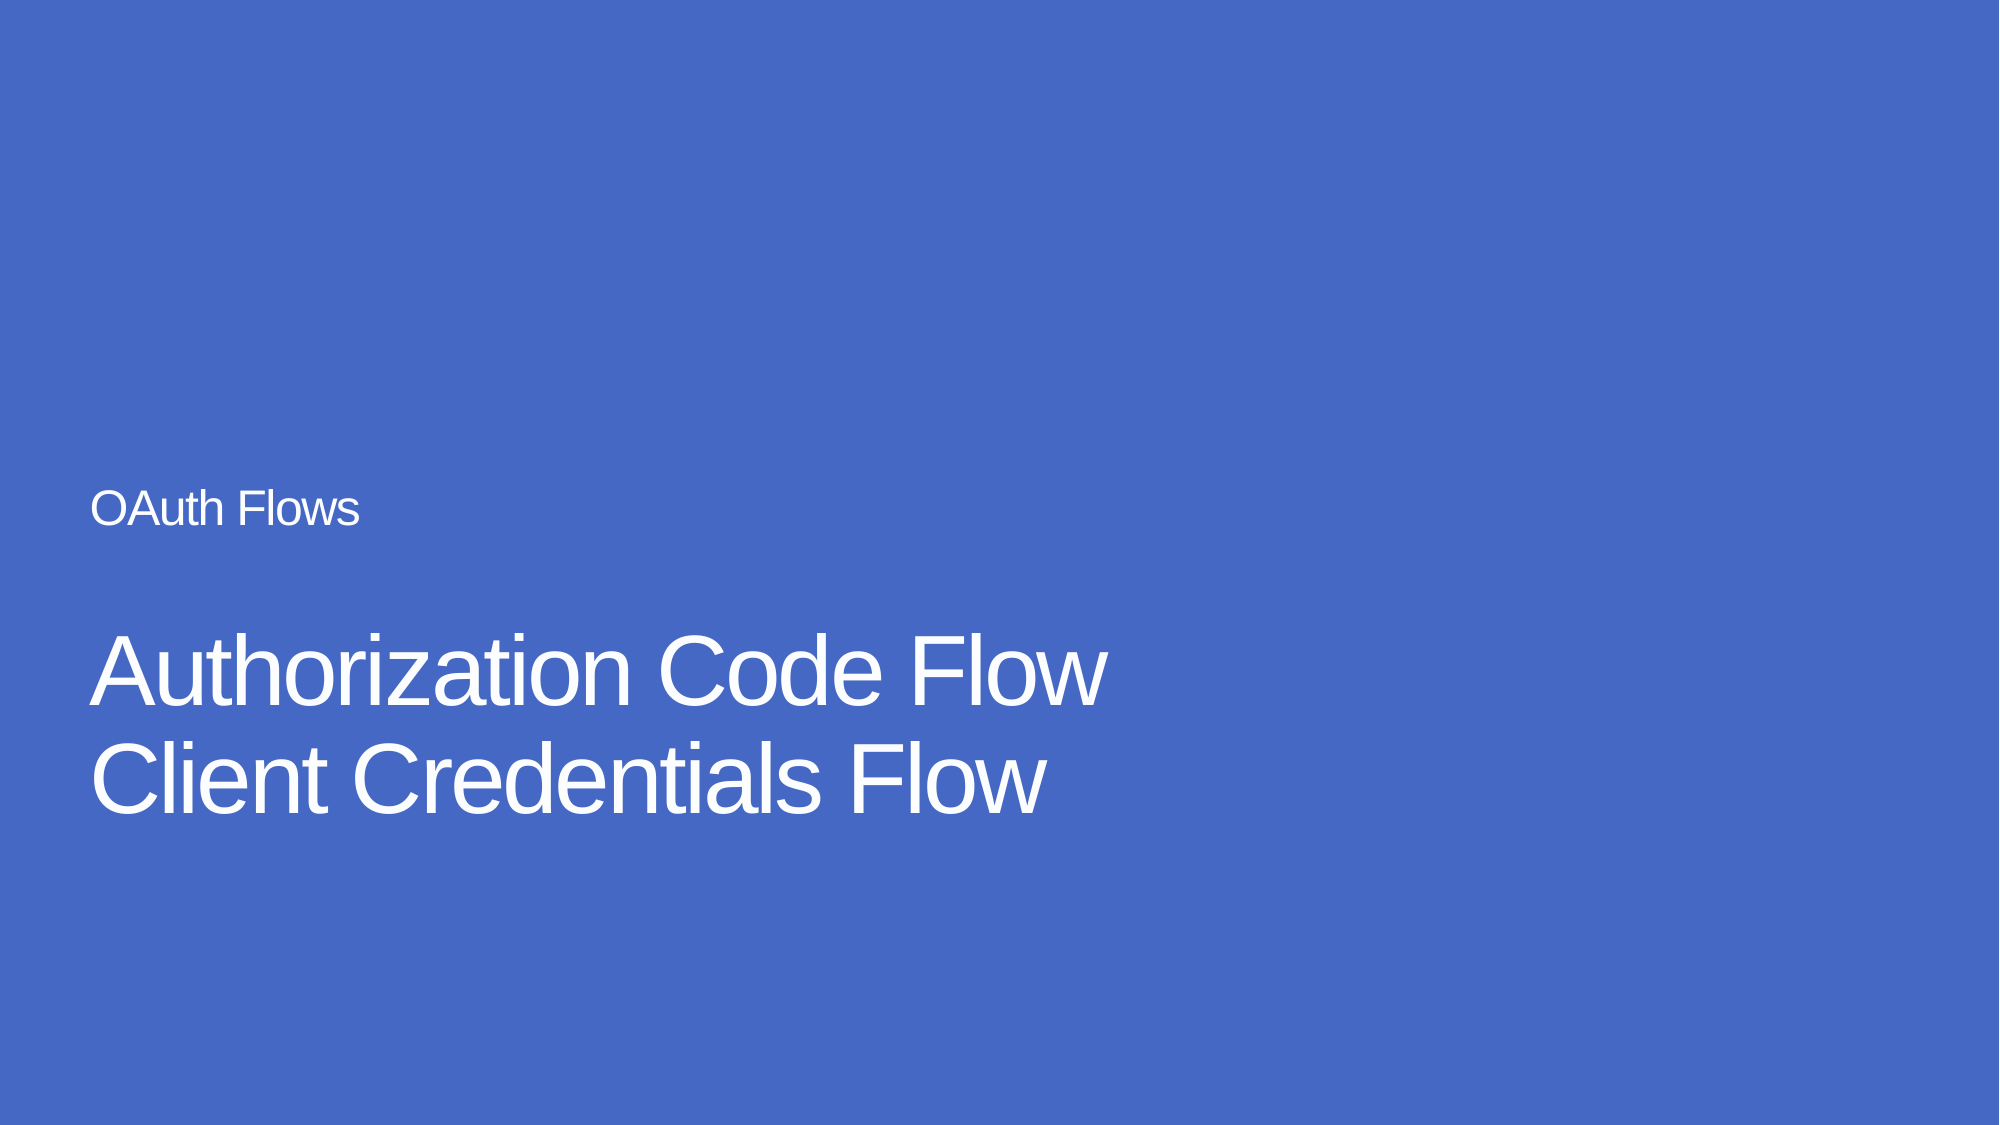

OAuth Flows
# Authorization Code Flow Client Credentials Flow